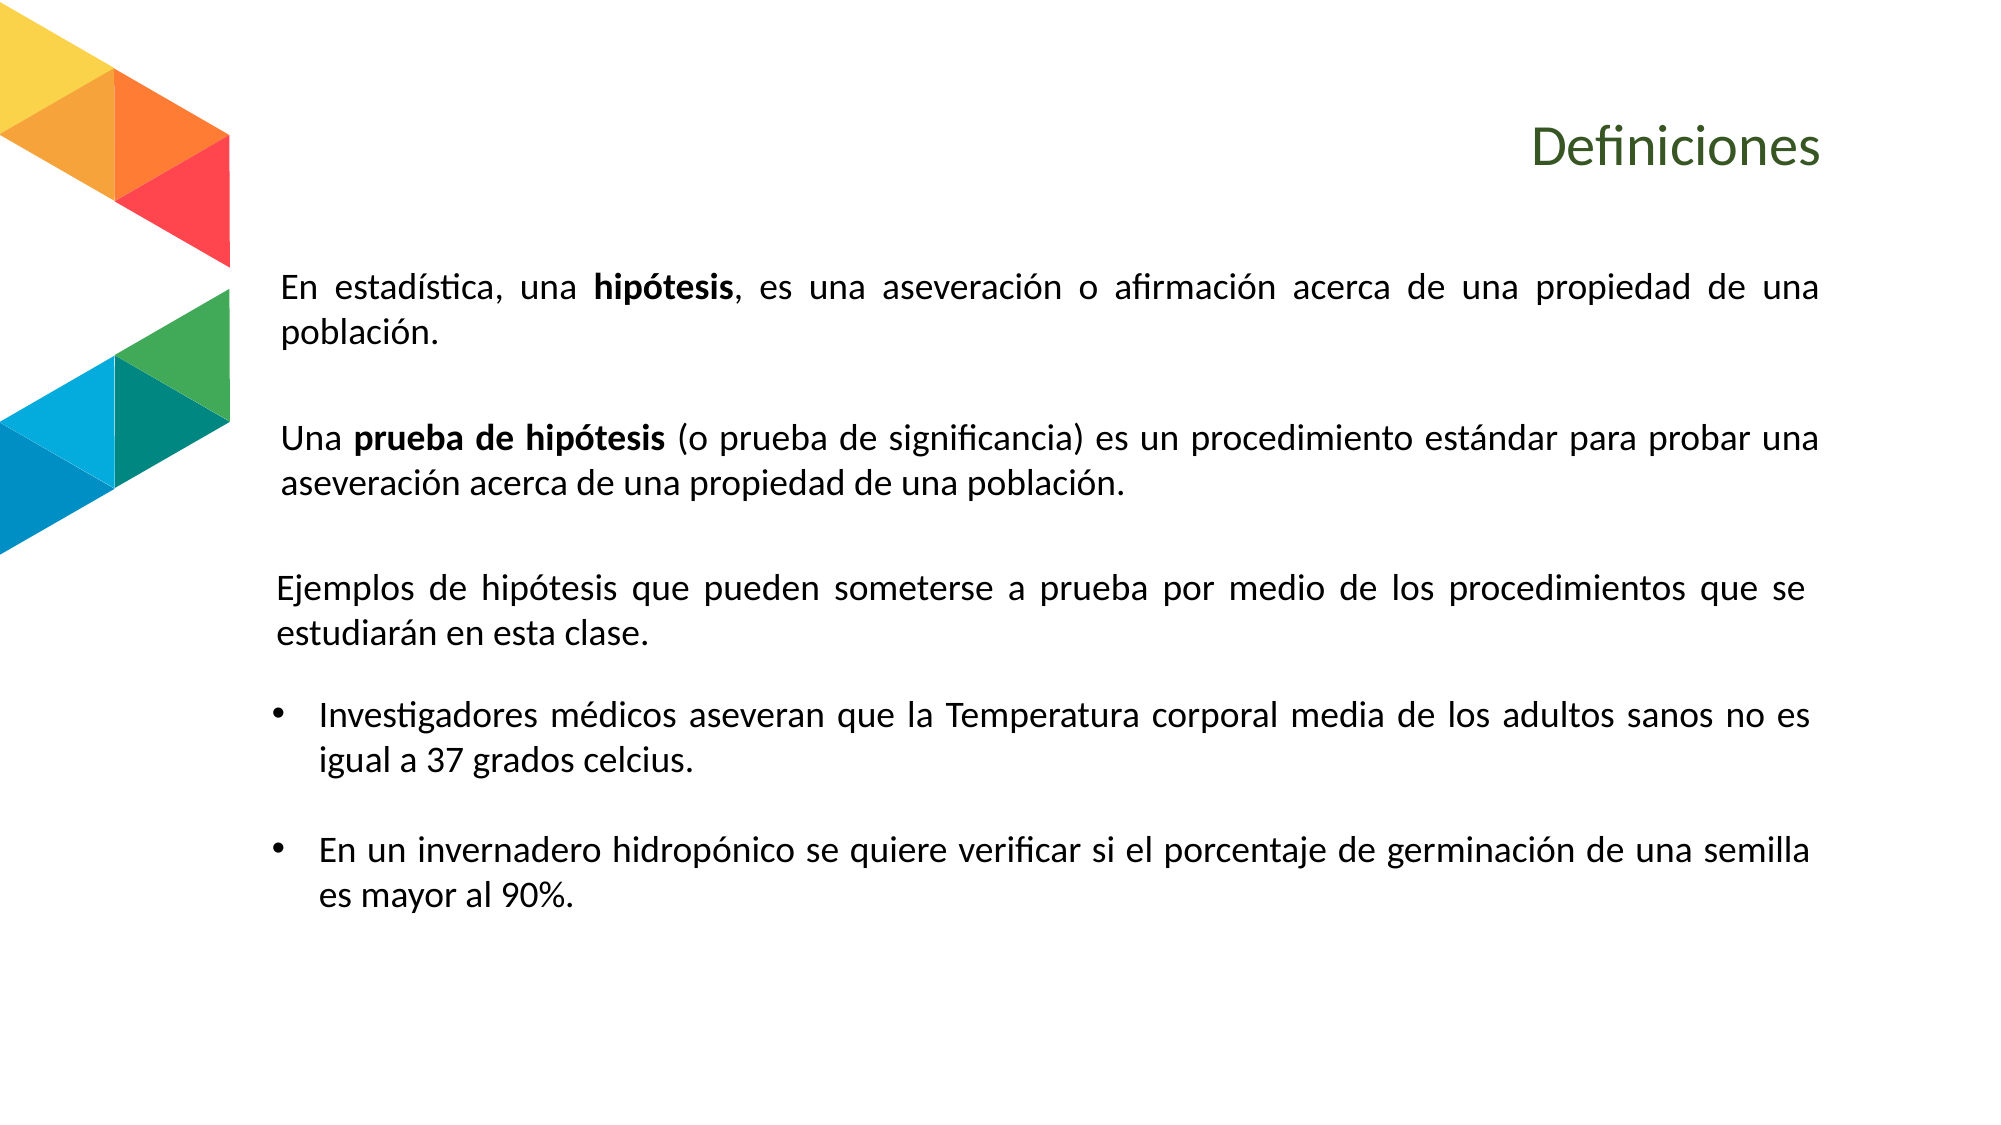

# Definiciones
En estadística, una hipótesis, es una aseveración o afirmación acerca de una propiedad de una población.
Una prueba de hipótesis (o prueba de significancia) es un procedimiento estándar para probar una aseveración acerca de una propiedad de una población.
Ejemplos de hipótesis que pueden someterse a prueba por medio de los procedimientos que se estudiarán en esta clase.
Investigadores médicos aseveran que la Temperatura corporal media de los adultos sanos no es igual a 37 grados celcius.

En un invernadero hidropónico se quiere verificar si el porcentaje de germinación de una semilla es mayor al 90%.